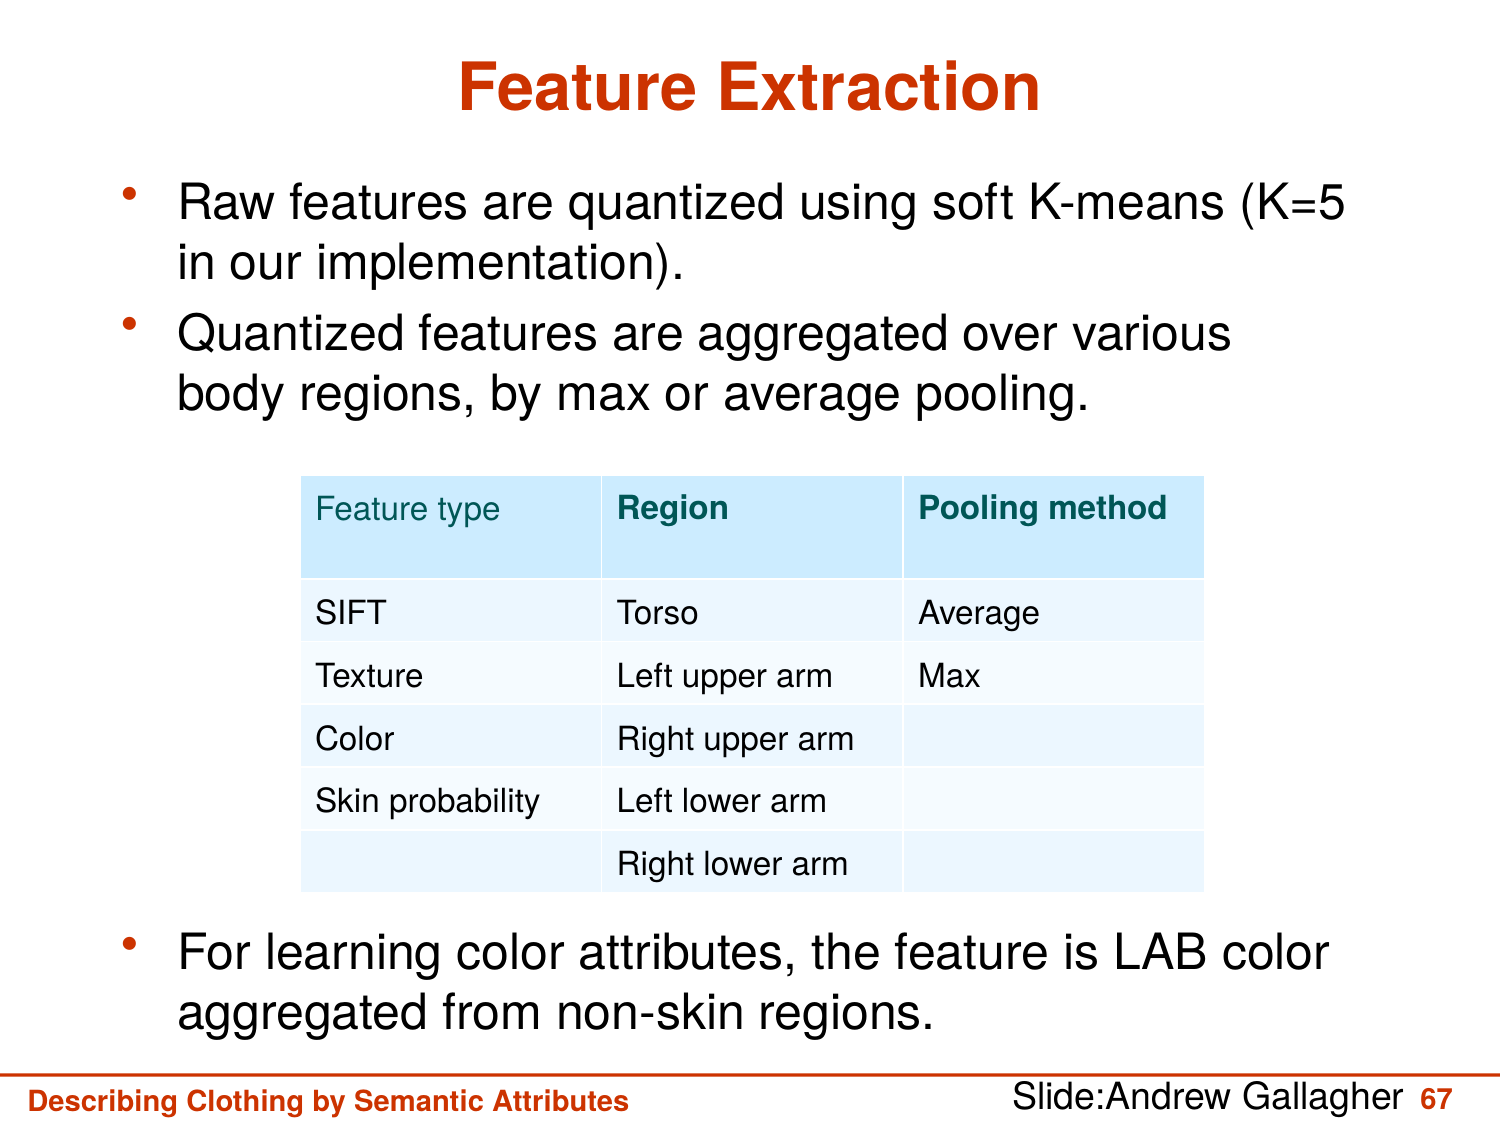

# Feature Extraction
Raw features are quantized using soft K-means (K=5 in our implementation).
Quantized features are aggregated over various body regions, by max or average pooling.

For learning color attributes, the feature is LAB color aggregated from non-skin regions.

| Feature type | Region | Pooling method |
| --- | --- | --- |
| SIFT | Torso | Average |
| Texture | Left upper arm | Max |
| Color | Right upper arm |  |
| Skin probability | Left lower arm |  |
|  | Right lower arm |  |
Slide:Andrew Gallagher